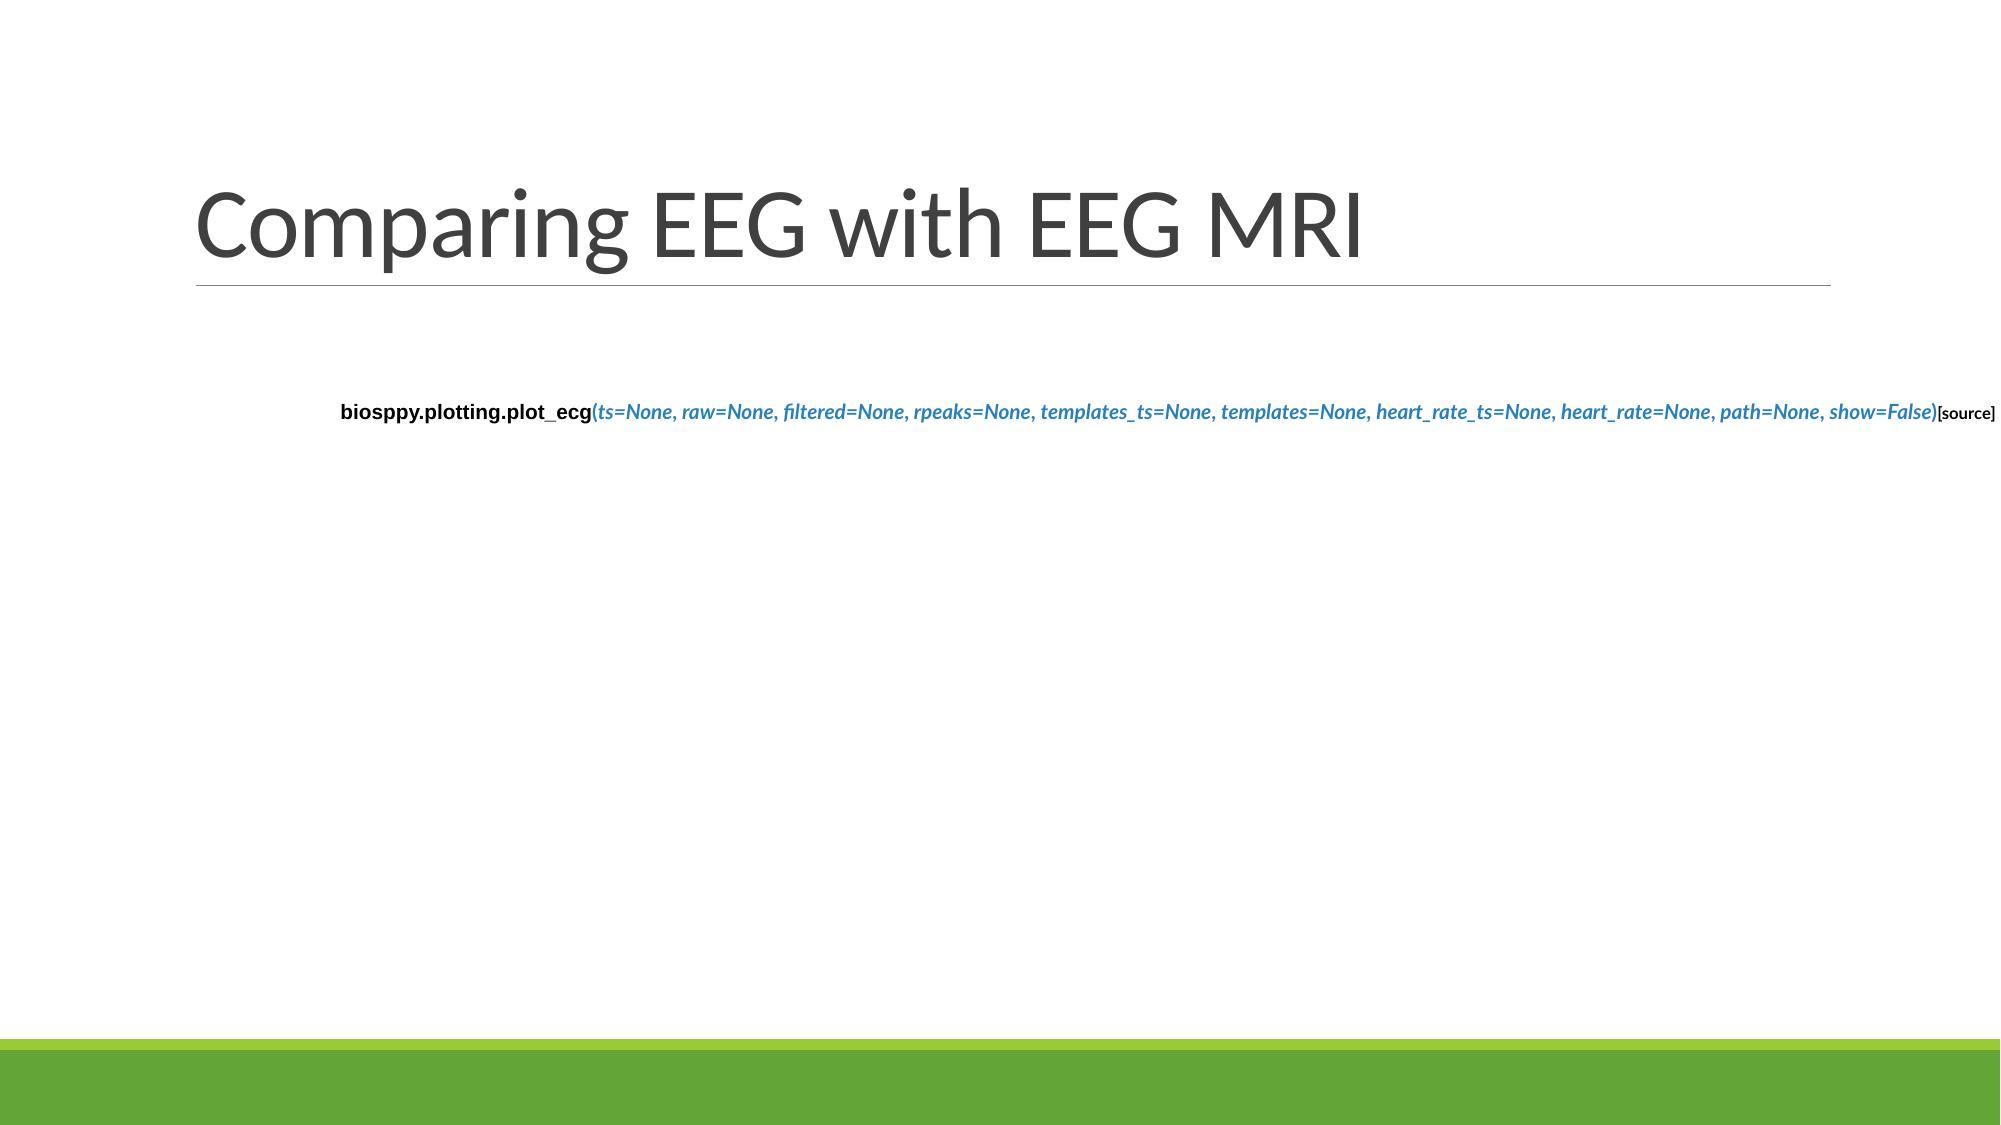

# Comparing EEG with EEG MRI
biosppy.plotting.plot_ecg(ts=None, raw=None, filtered=None, rpeaks=None, templates_ts=None, templates=None, heart_rate_ts=None, heart_rate=None, path=None, show=False)[source]